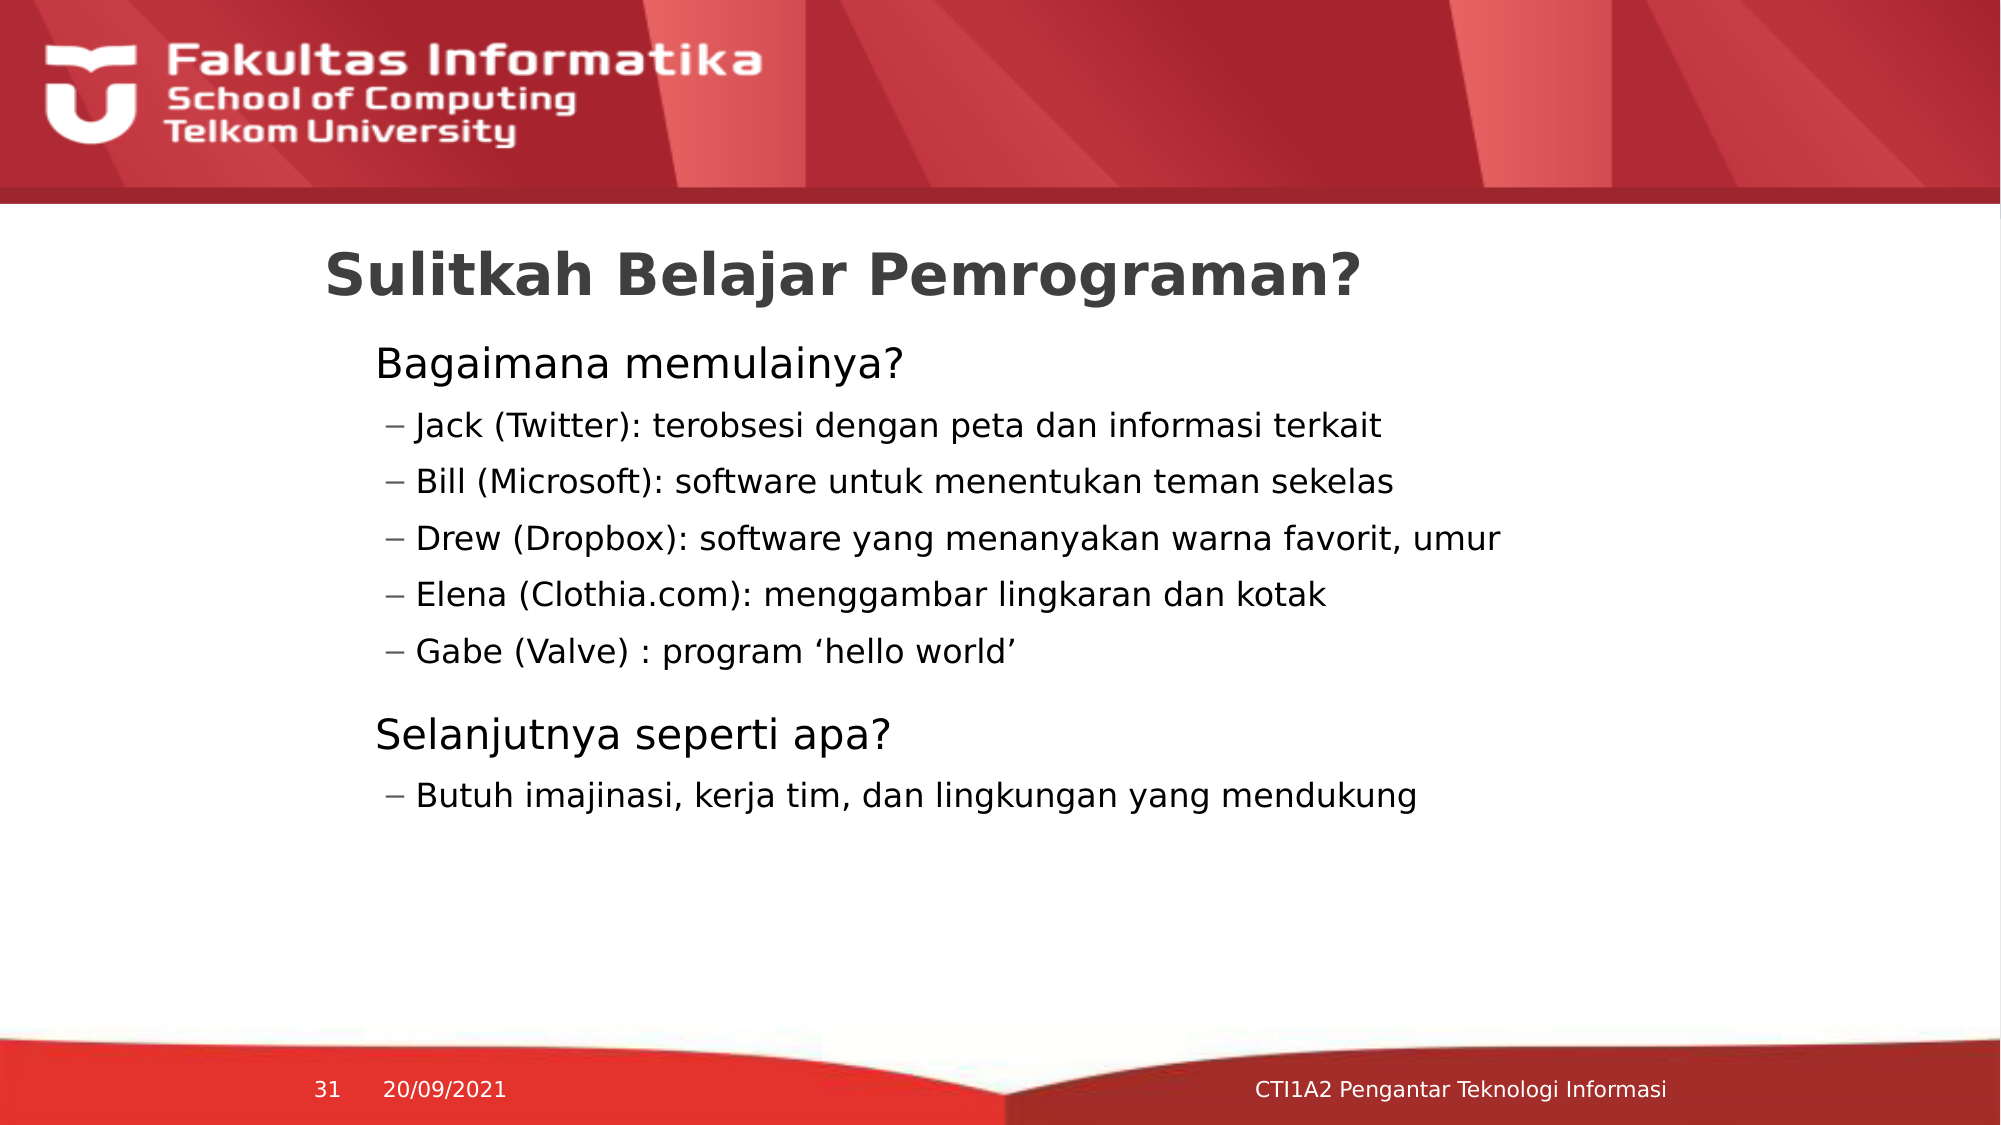

# Sulitkah Belajar Pemrograman?
Bagaimana memulainya?
Jack (Twitter): terobsesi dengan peta dan informasi terkait
Bill (Microsoft): software untuk menentukan teman sekelas
Drew (Dropbox): software yang menanyakan warna favorit, umur
Elena (Clothia.com): menggambar lingkaran dan kotak
Gabe (Valve) : program ‘hello world’
Selanjutnya seperti apa?
Butuh imajinasi, kerja tim, dan lingkungan yang mendukung

CTI1A2 Pengantar Teknologi Informasi
31
20/09/2021